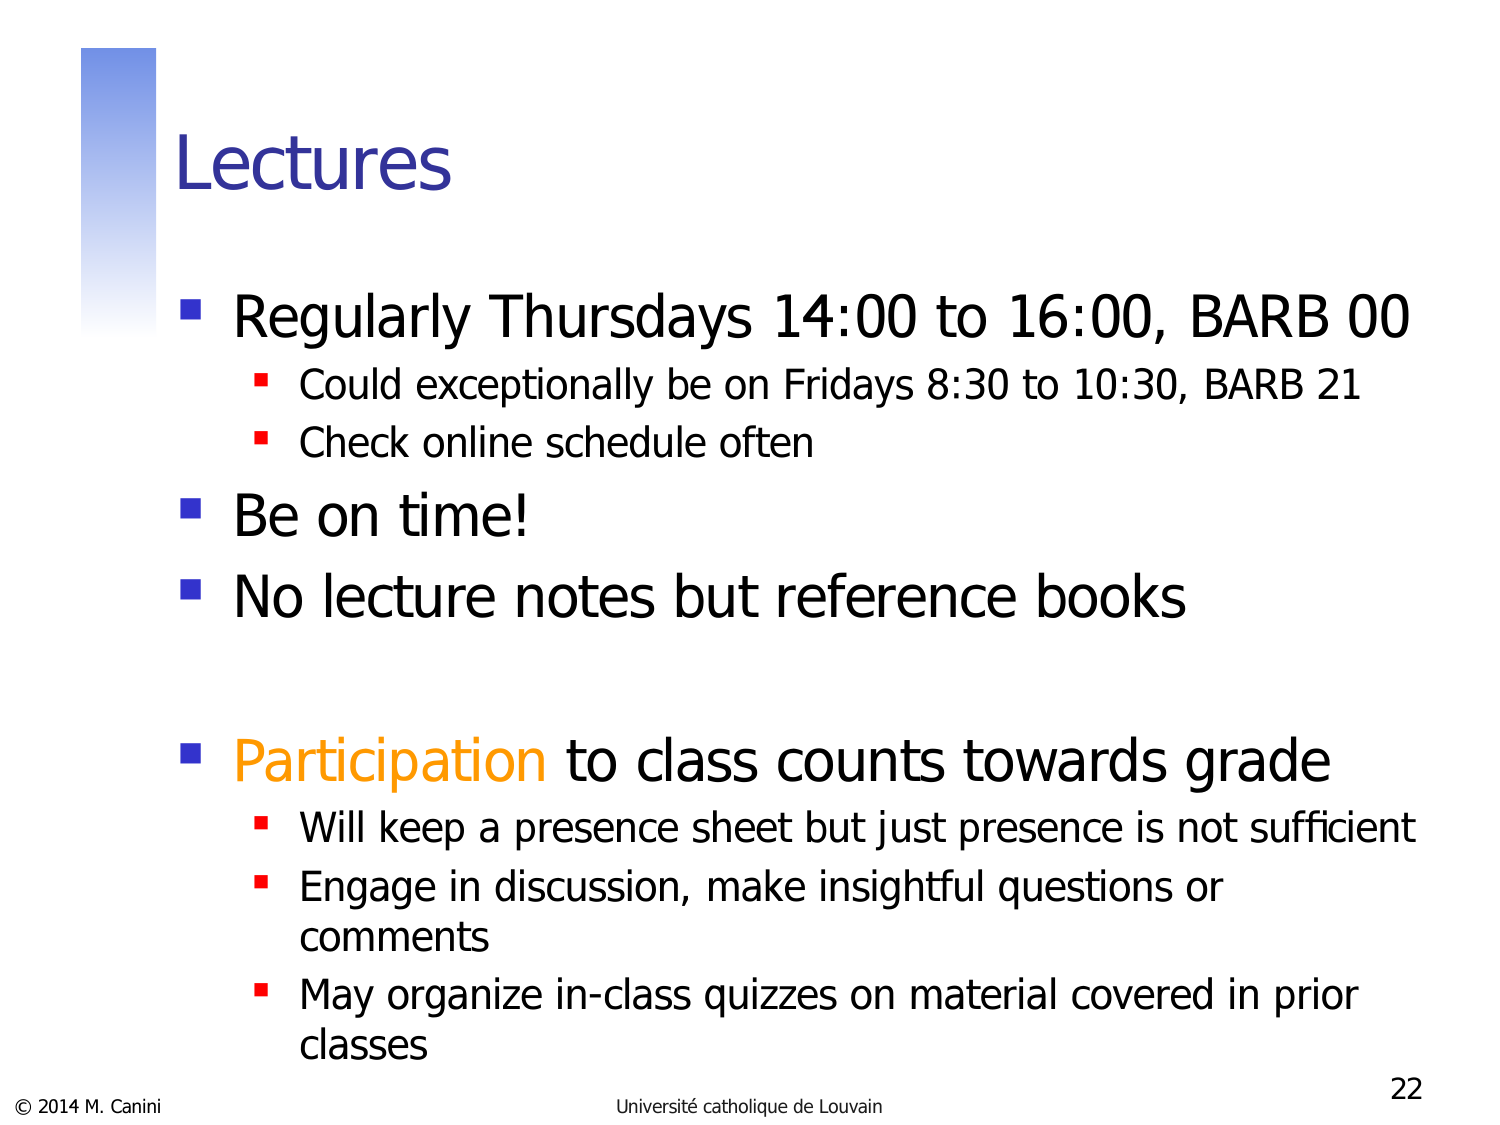

# Lectures
Regularly Thursdays 14:00 to 16:00, BARB 00
Could exceptionally be on Fridays 8:30 to 10:30, BARB 21
Check online schedule often
Be on time!
No lecture notes but reference books

Participation to class counts towards grade
Will keep a presence sheet but just presence is not sufficient
Engage in discussion, make insightful questions or comments
May organize in-class quizzes on material covered in prior classes
22
Université catholique de Louvain